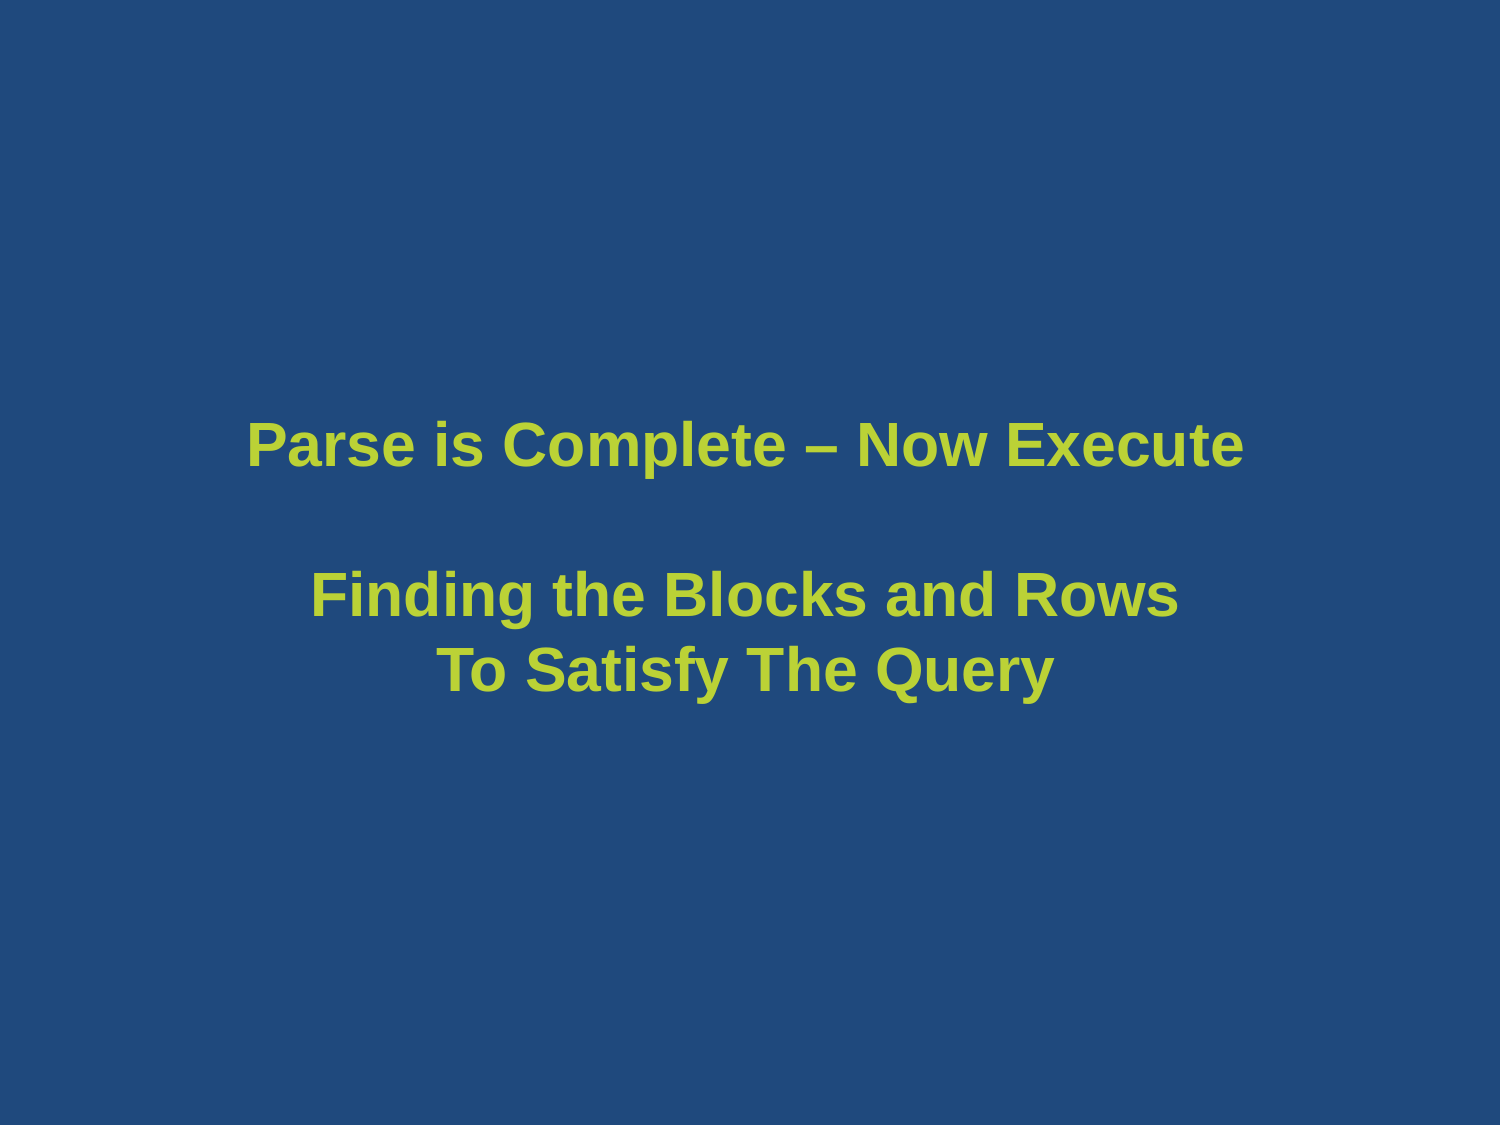

# Parse is Complete – Now Execute Finding the Blocks and Rows To Satisfy The Query